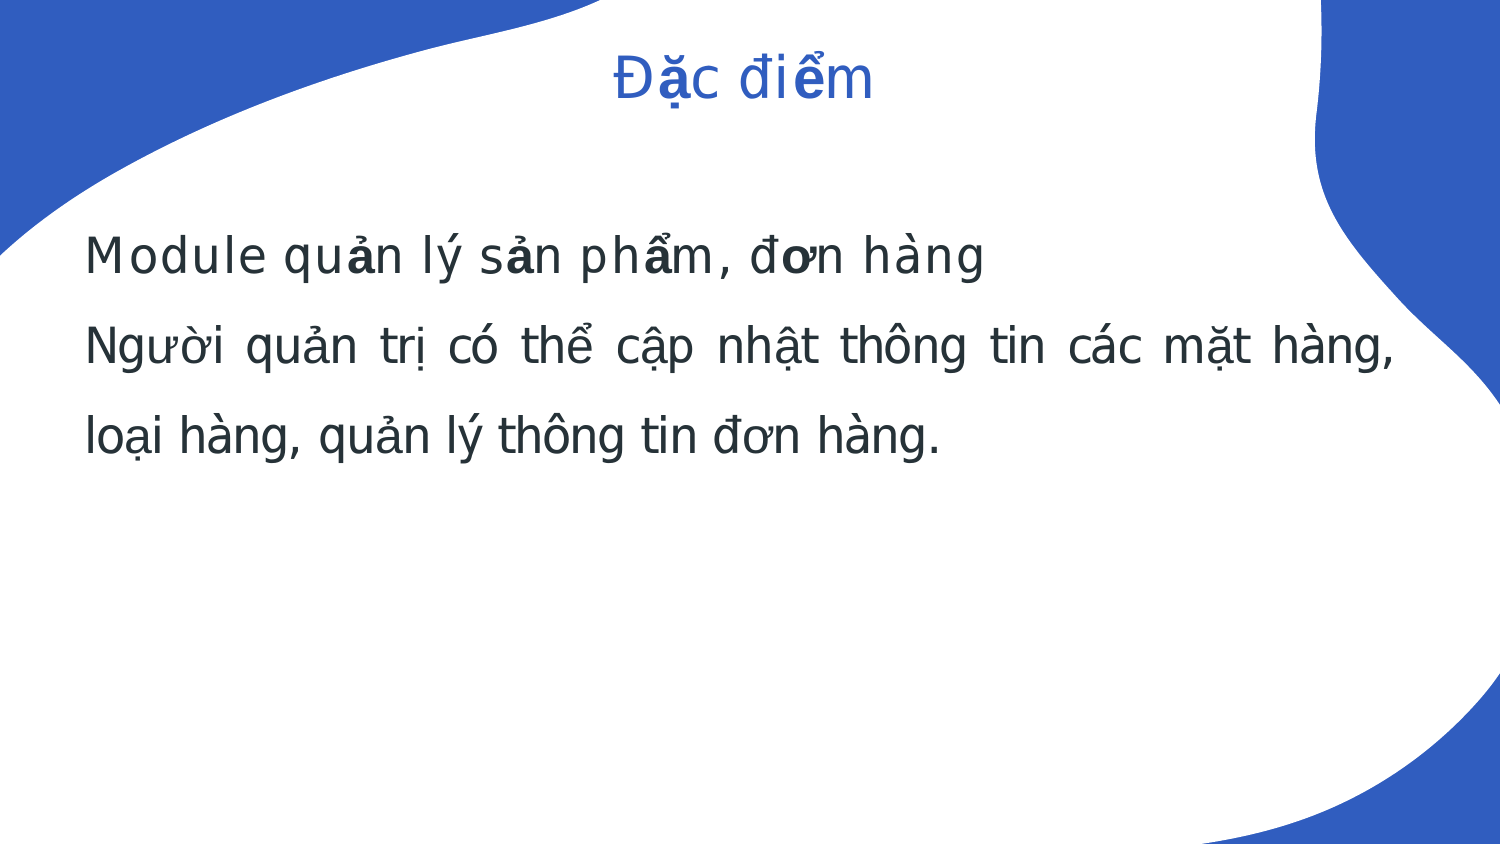

# Đặc điểm
Module quản lý sản phẩm, đơn hàng
Người quản trị có thể cập nhật thông tin các mặt hàng, loại hàng, quản lý thông tin đơn hàng.